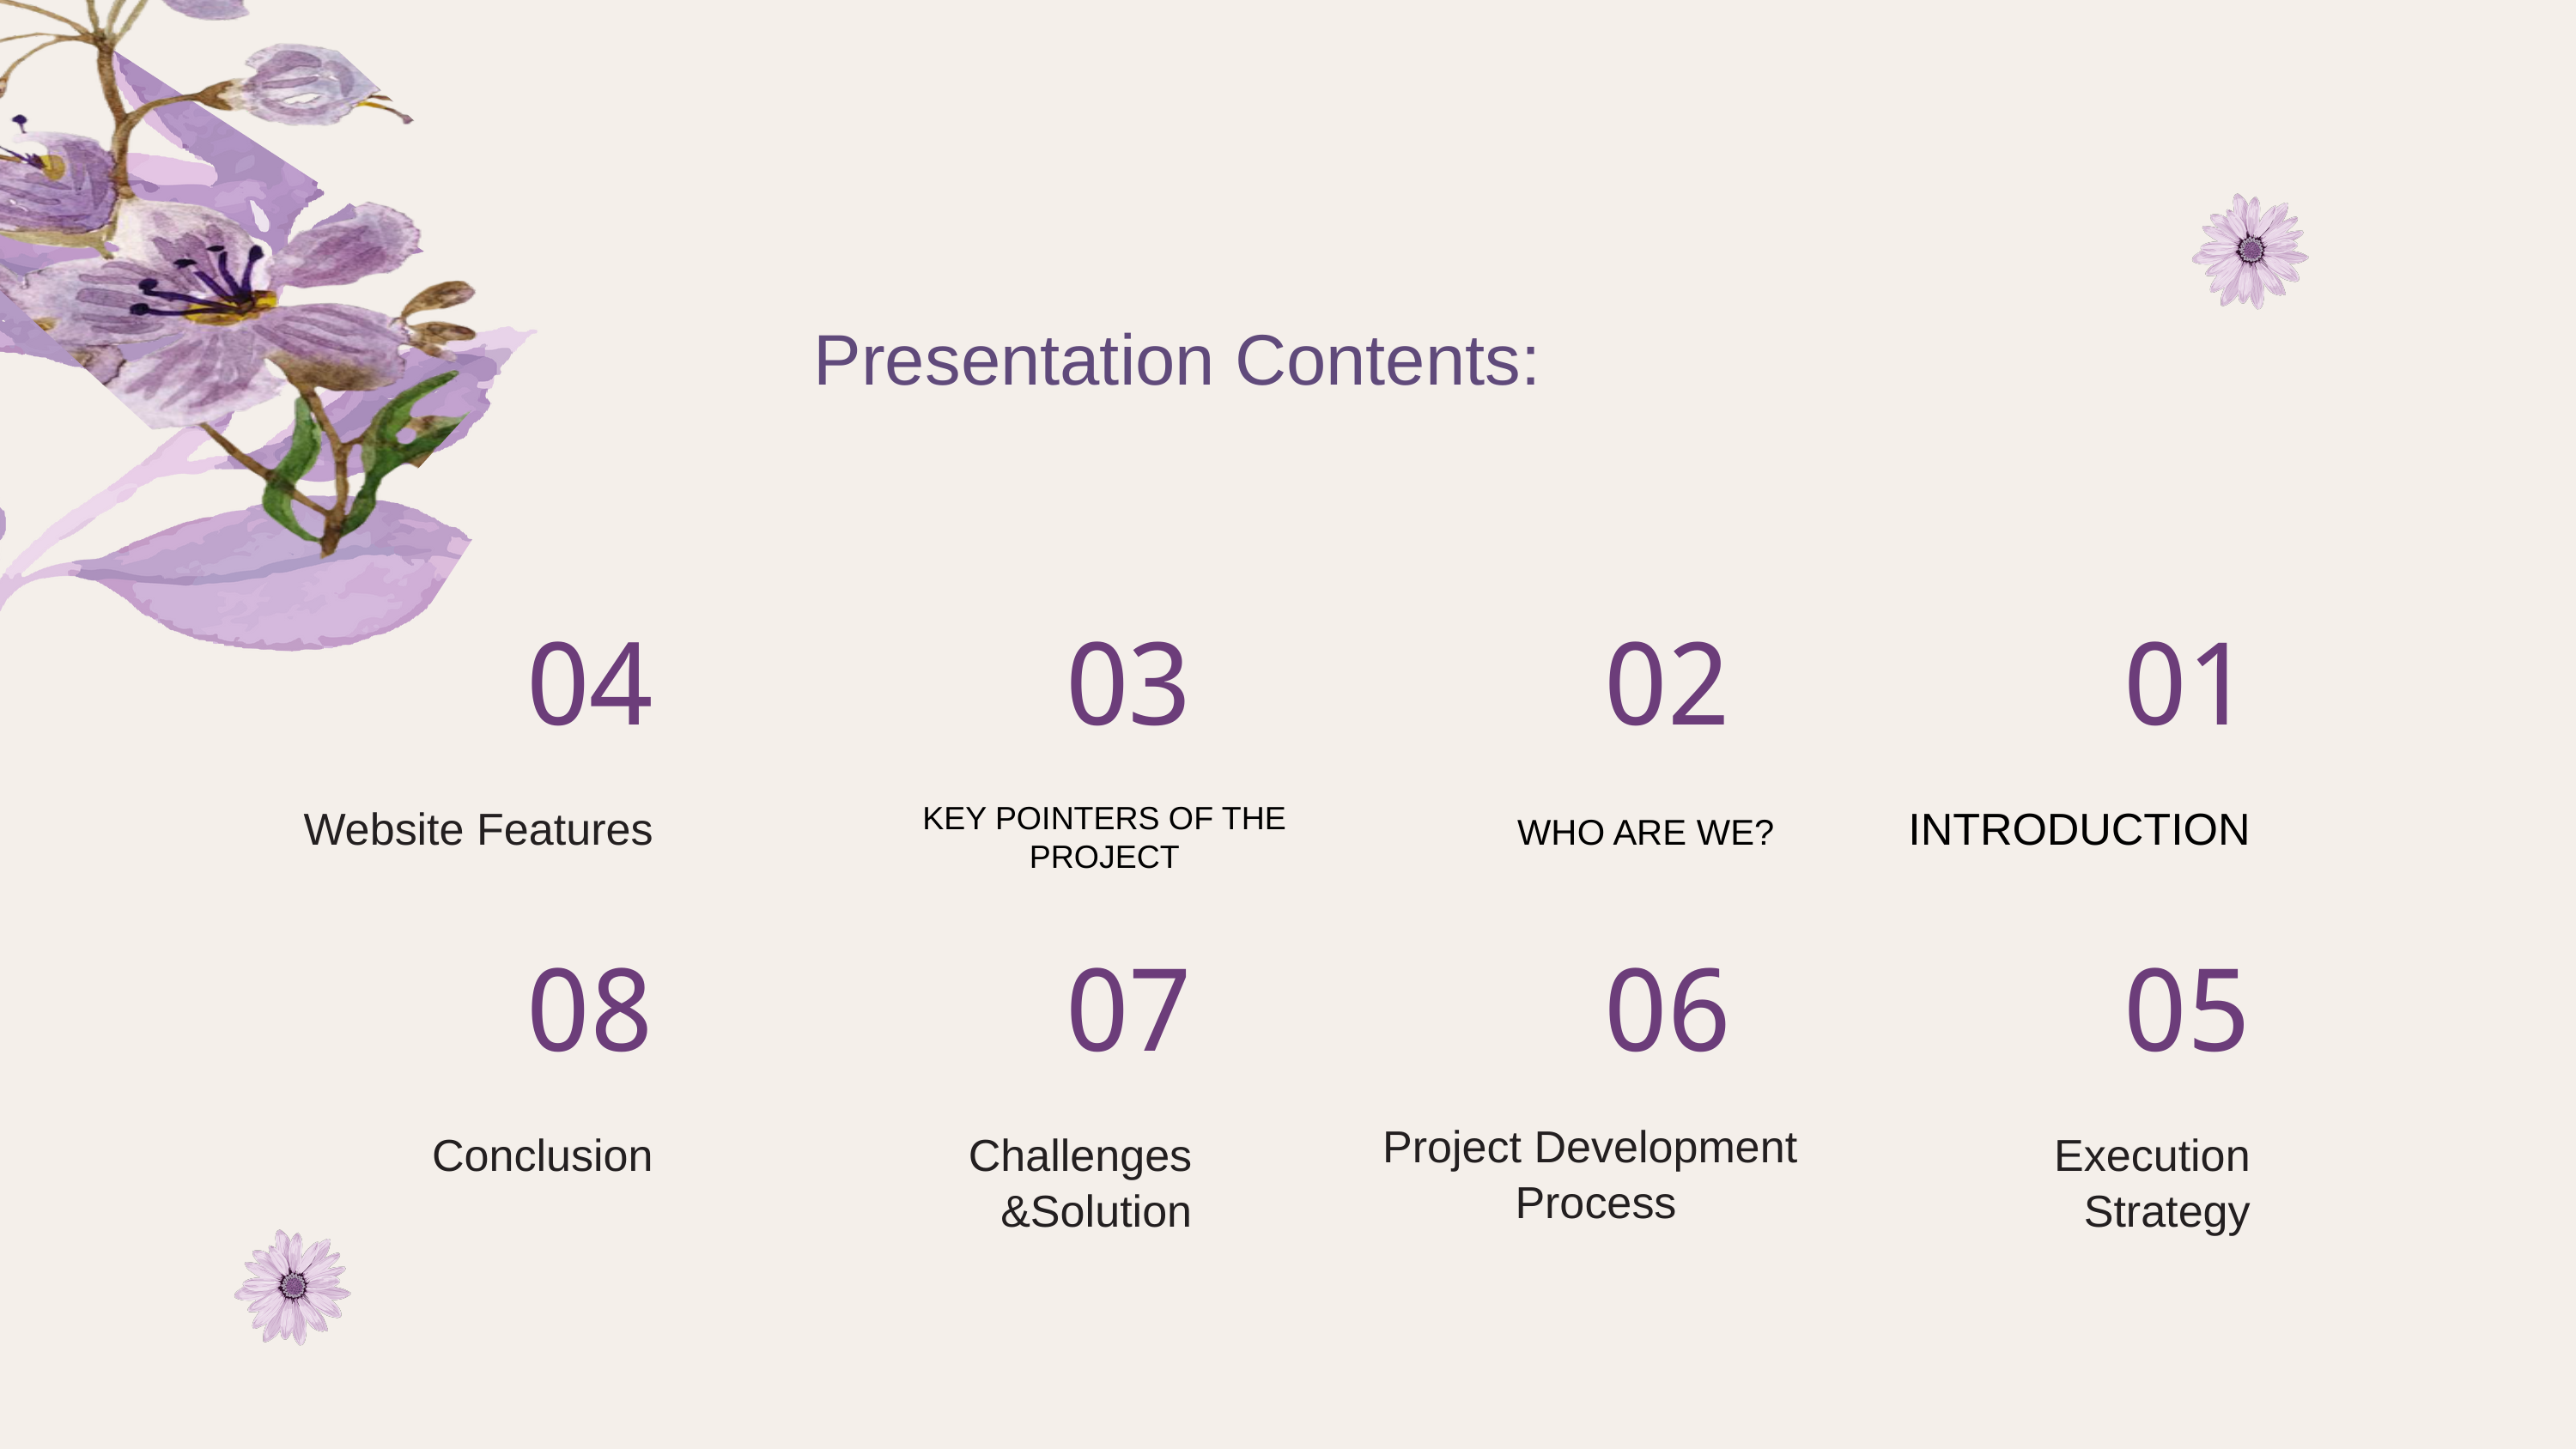

Presentation Contents:
04
03
02
01
 WHO ARE WE?
KEY POINTERS OF THE PROJECT
Website Features
INTRODUCTION
08
07
06
05
Project Development Process
Conclusion
Challenges &Solution
Execution Strategy